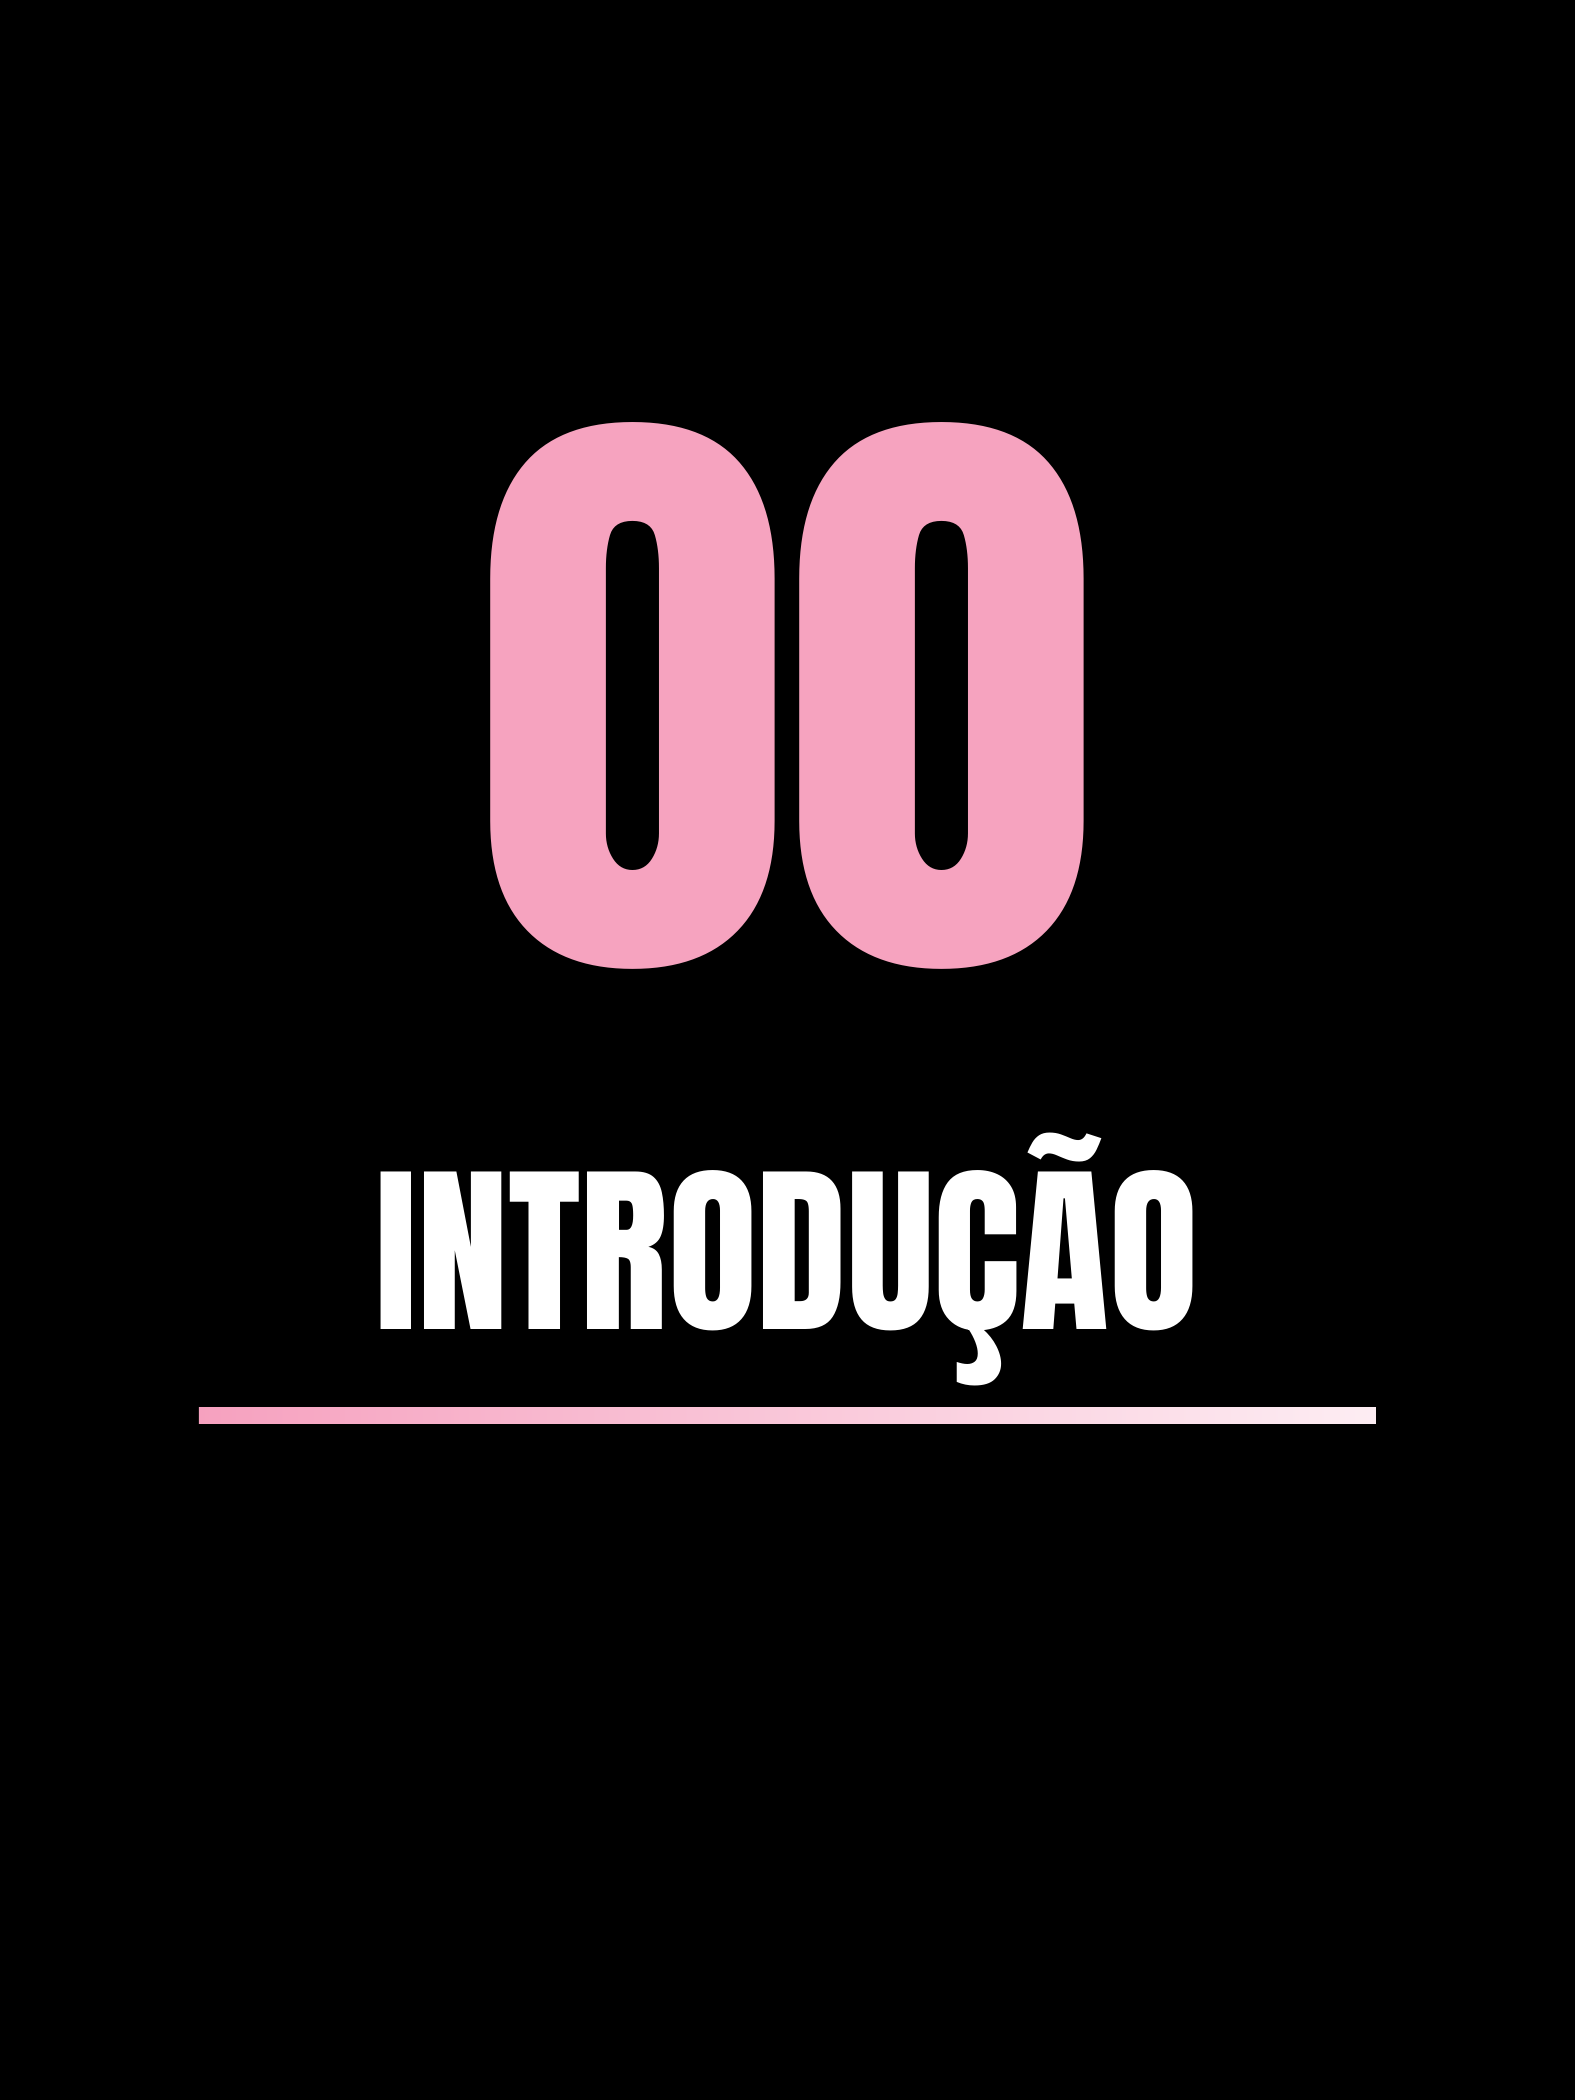

00
INTRODUÇÃO

HTML 5 MASTERS JEDI - MARCOS PELAEZ
2